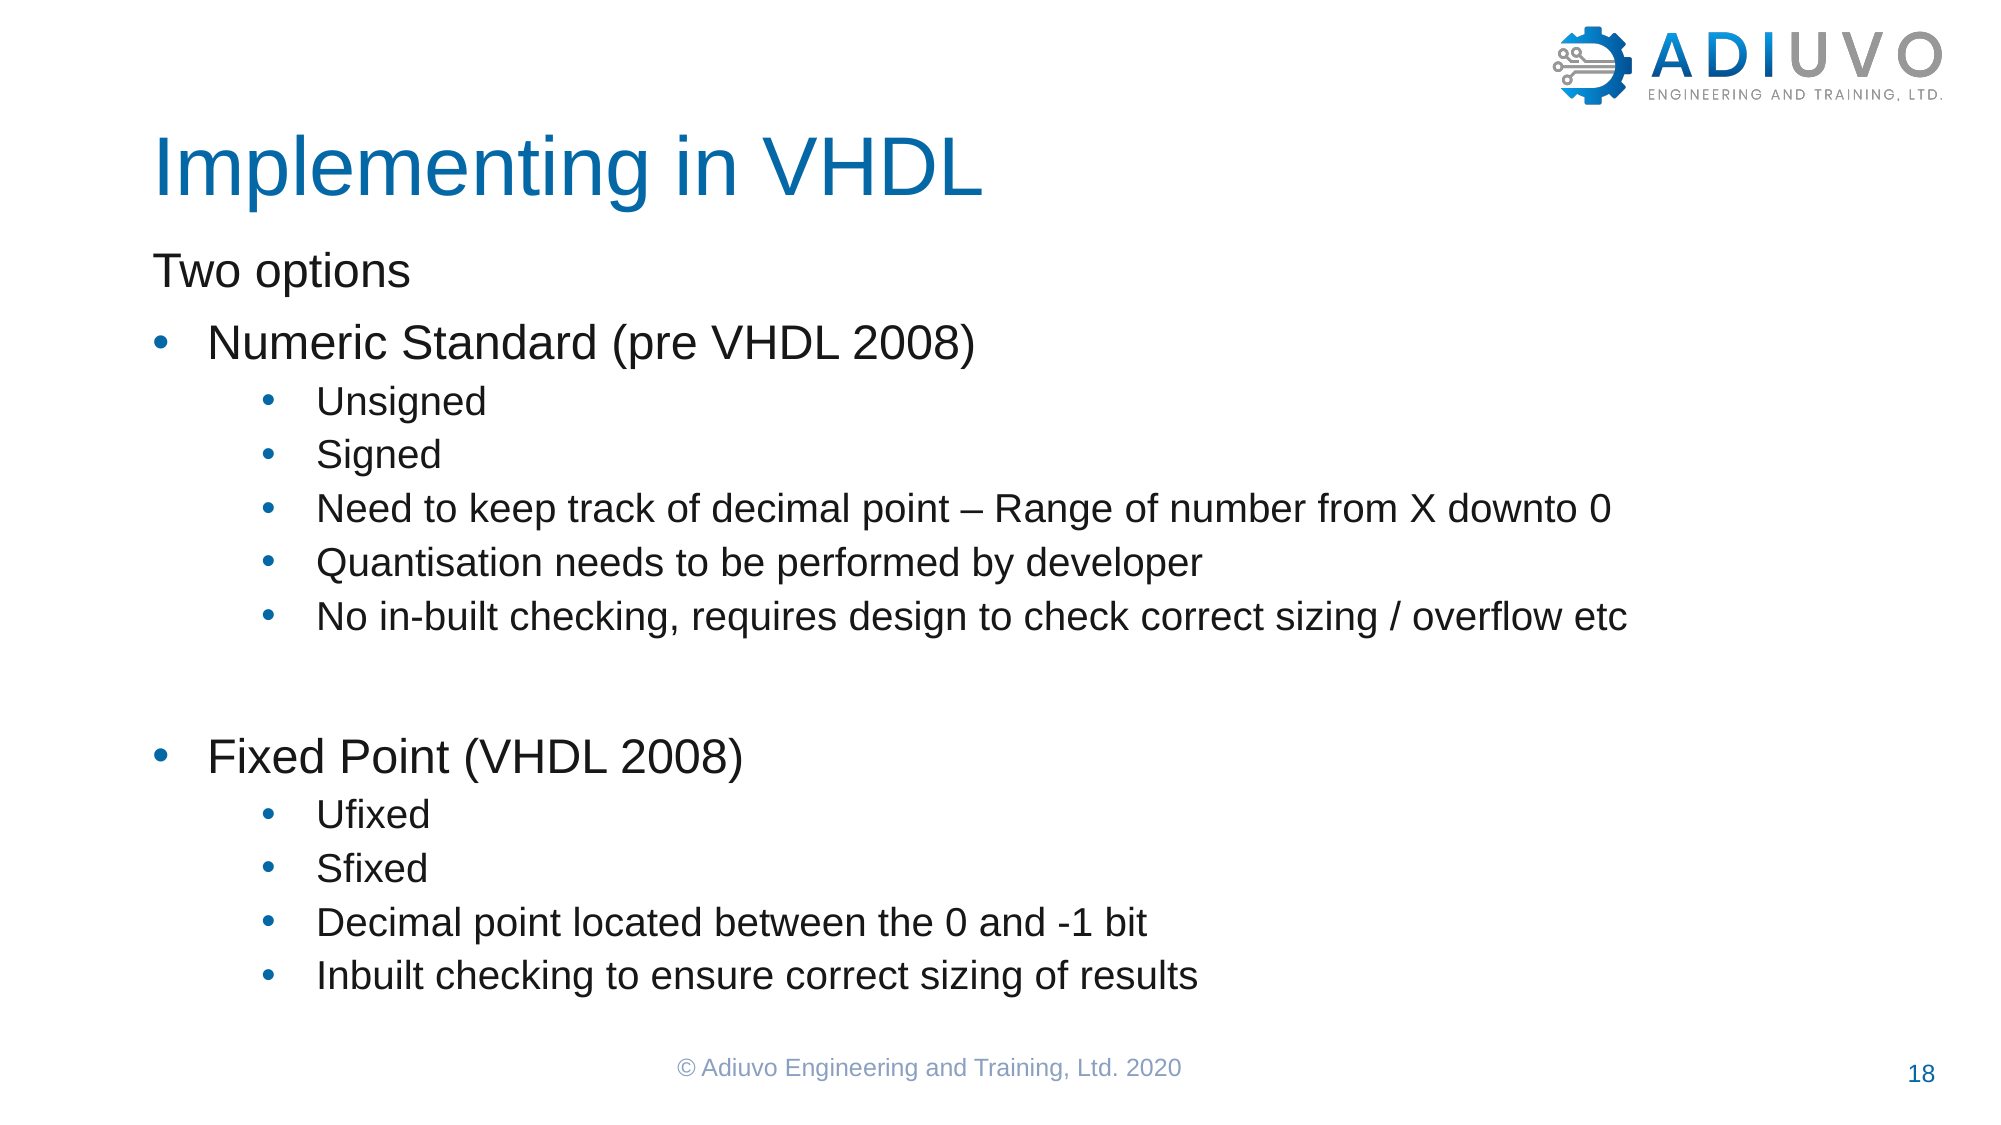

# Implementing in VHDL
Two options
Numeric Standard (pre VHDL 2008)
Unsigned
Signed
Need to keep track of decimal point – Range of number from X downto 0
Quantisation needs to be performed by developer
No in-built checking, requires design to check correct sizing / overflow etc

Fixed Point (VHDL 2008)
Ufixed
Sfixed
Decimal point located between the 0 and -1 bit
Inbuilt checking to ensure correct sizing of results

© Adiuvo Engineering and Training, Ltd. 2020
18